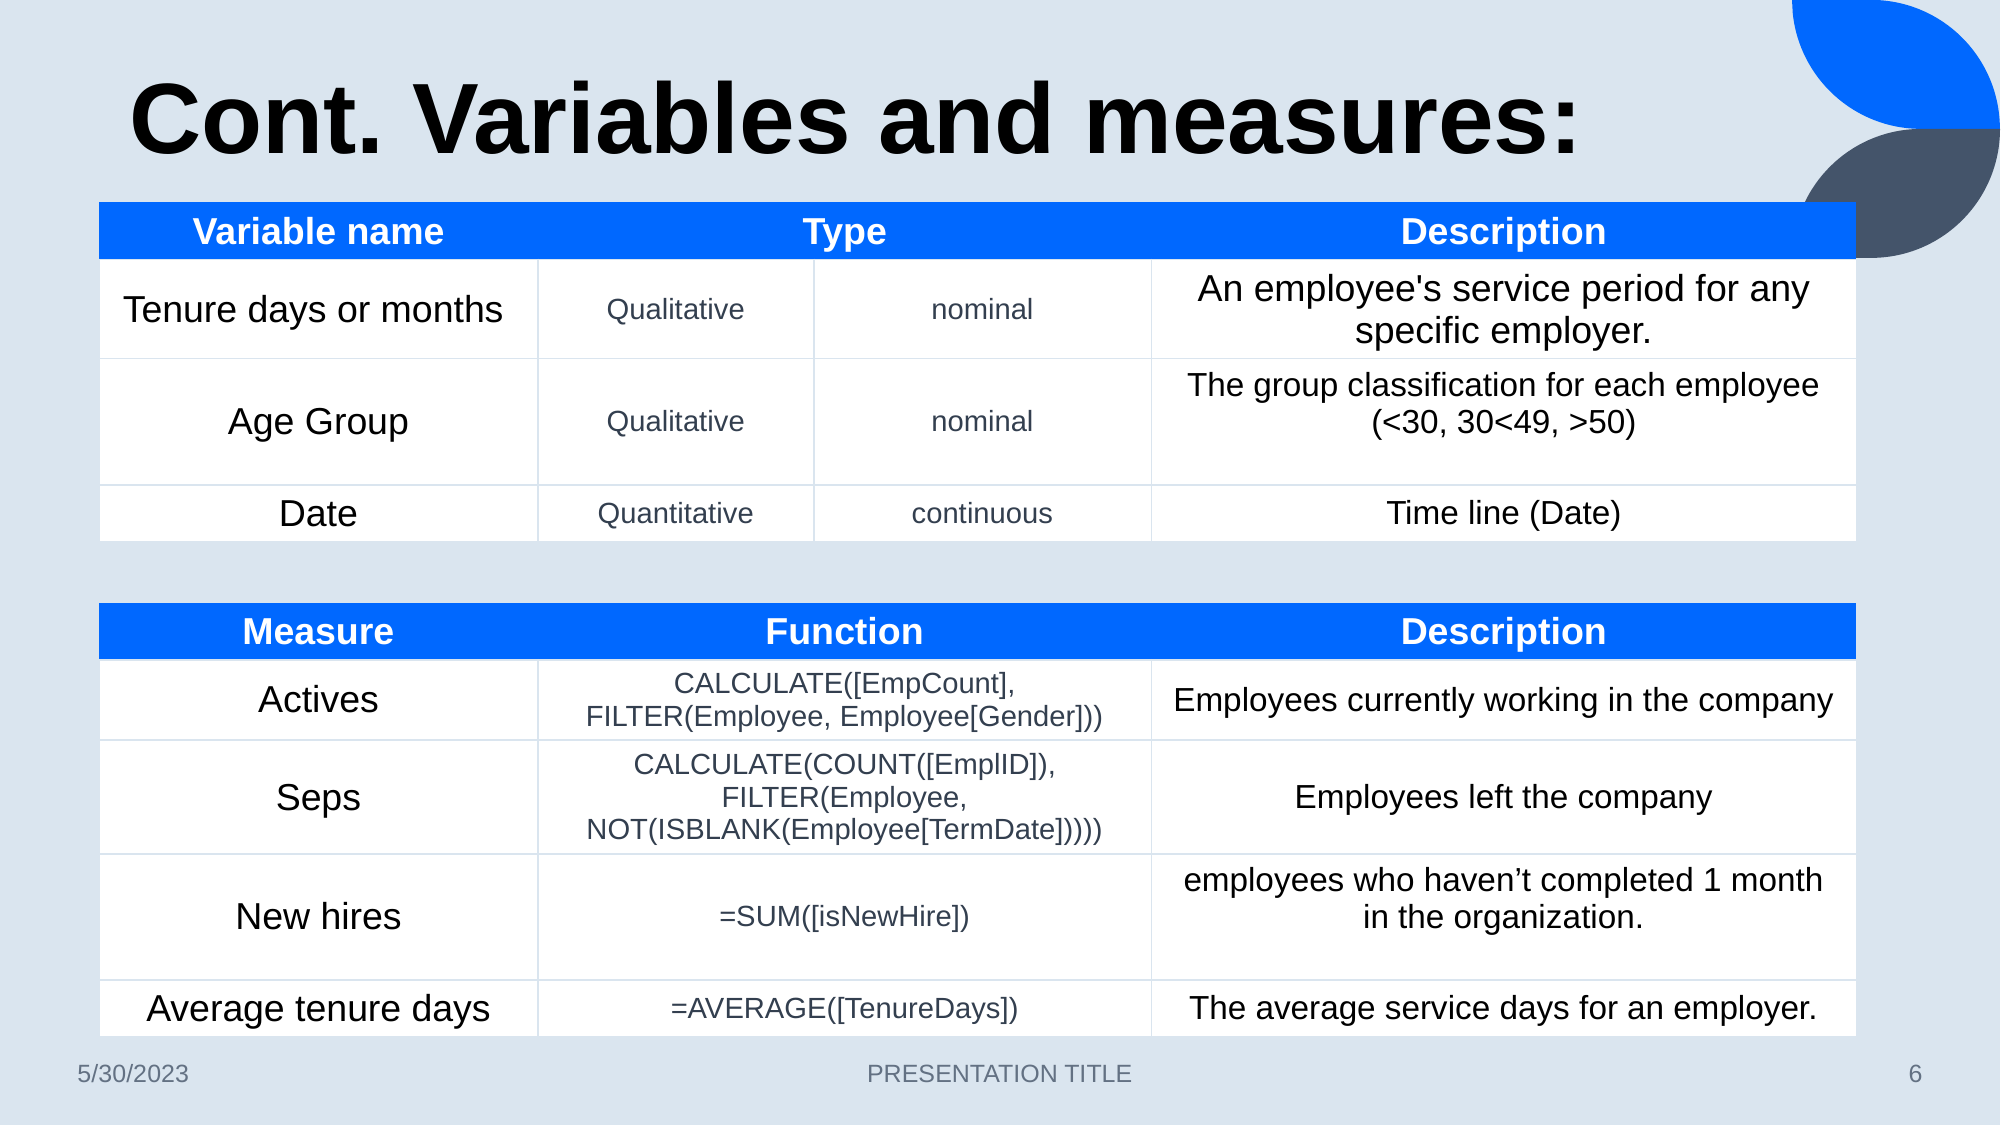

# Cont. Variables and measures:
| Variable name | Type |  | Description |
| --- | --- | --- | --- |
| Tenure days or months | Qualitative | nominal | An employee's service period for any specific employer. |
| Age Group | Qualitative | nominal | The group classification for each employee (<30, 30<49, >50) |
| Date | Quantitative | continuous | Time line (Date) |
| Measure | Function | Description |
| --- | --- | --- |
| Actives | CALCULATE([EmpCount], FILTER(Employee, Employee[Gender])) | Employees currently working in the company |
| Seps | CALCULATE(COUNT([EmplID]), FILTER(Employee, NOT(ISBLANK(Employee[TermDate])))) | Employees left the company |
| New hires | =SUM([isNewHire]) | employees who haven’t completed 1 month in the organization. |
| Average tenure days | =AVERAGE([TenureDays]) | The average service days for an employer. |
5/30/2023
PRESENTATION TITLE
6